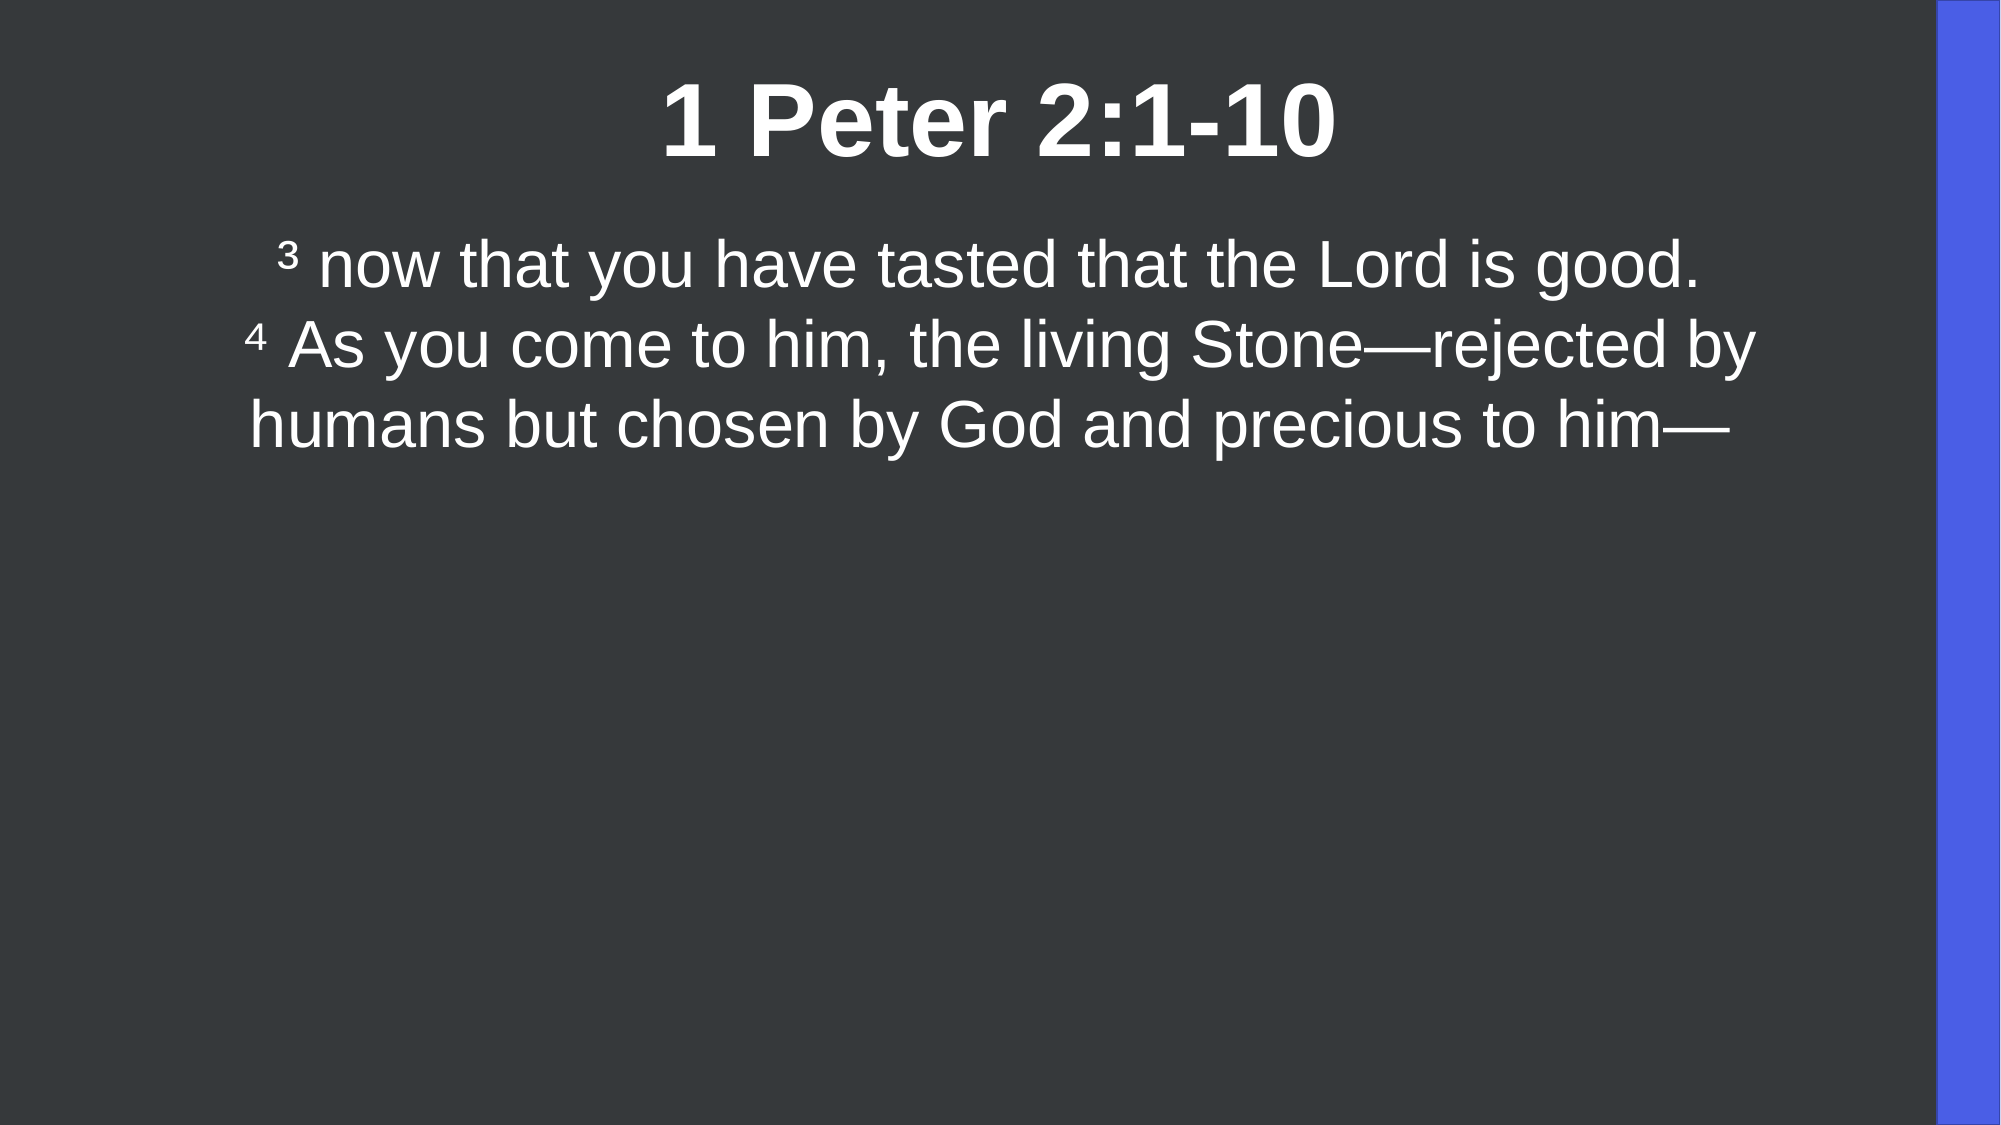

1 Peter 2:1-10
³ now that you have tasted that the Lord is good.
⁴ As you come to him, the living Stone—rejected by humans but chosen by God and precious to him—